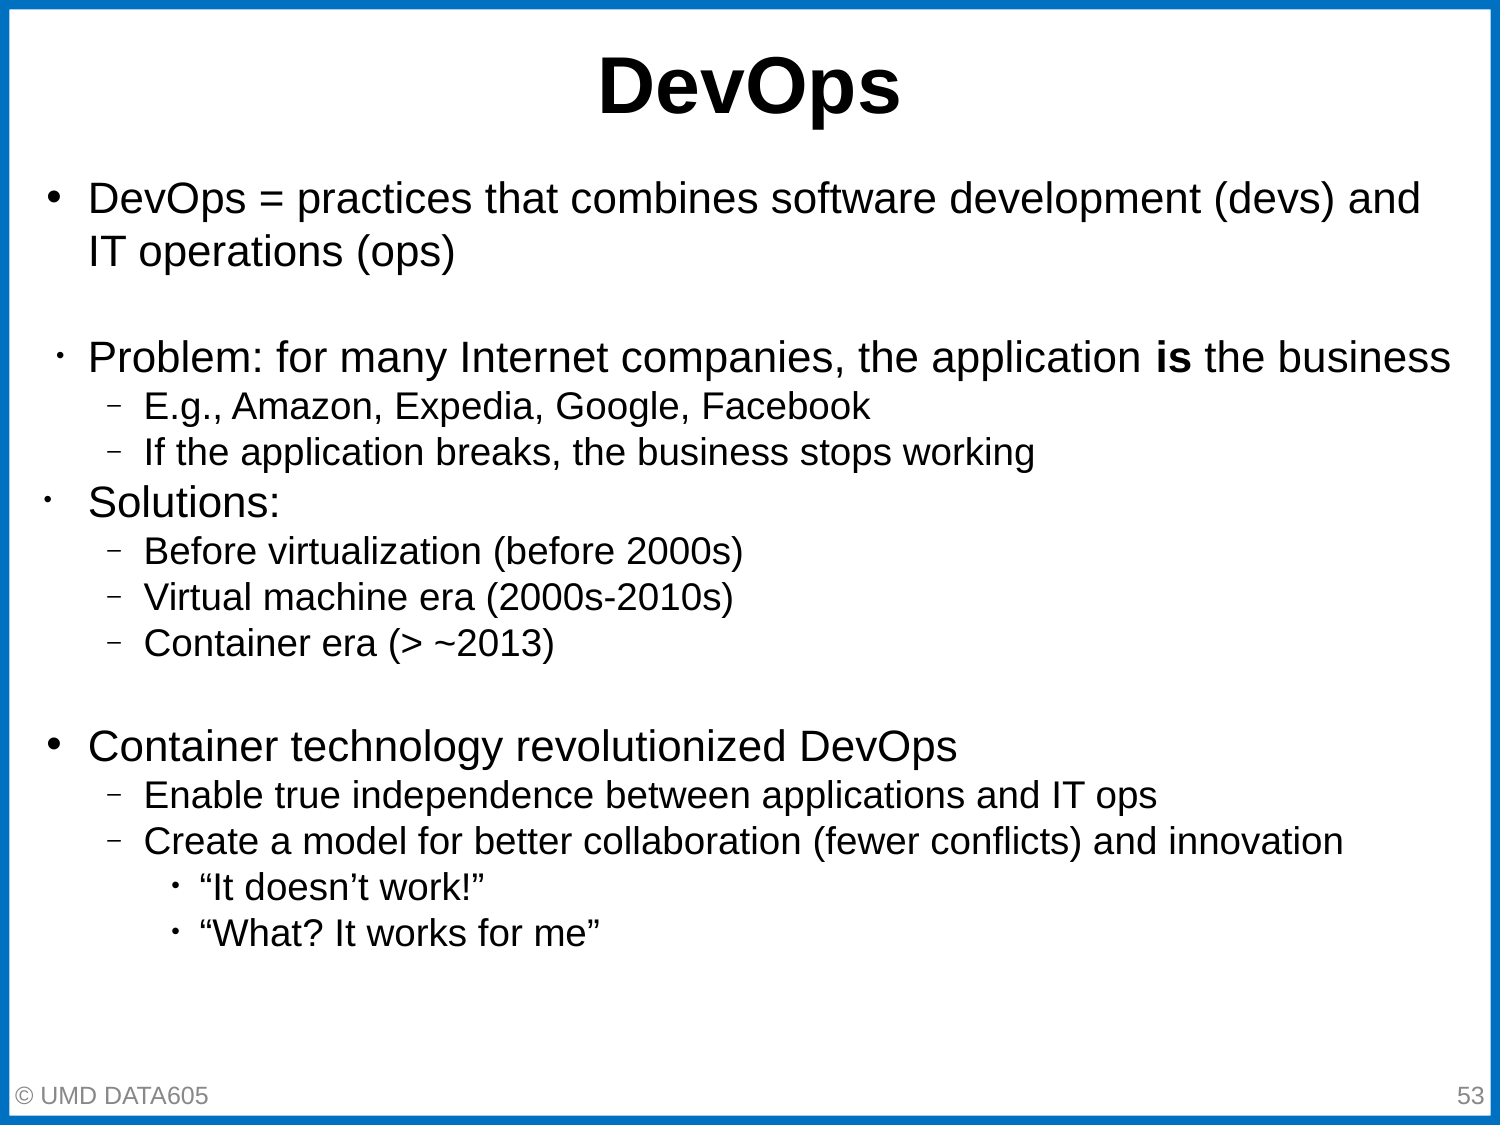

# DevOps
DevOps = practices that combines software development (devs) and IT operations (ops)

Problem: for many Internet companies, the application is the business
E.g., Amazon, Expedia, Google, Facebook
If the application breaks, the business stops working
Solutions:
Before virtualization (before 2000s)
Virtual machine era (2000s-2010s)
Container era (> ~2013)

Container technology revolutionized DevOps
Enable true independence between applications and IT ops
Create a model for better collaboration (fewer conflicts) and innovation
“It doesn’t work!”
“What? It works for me”
© UMD DATA605
53